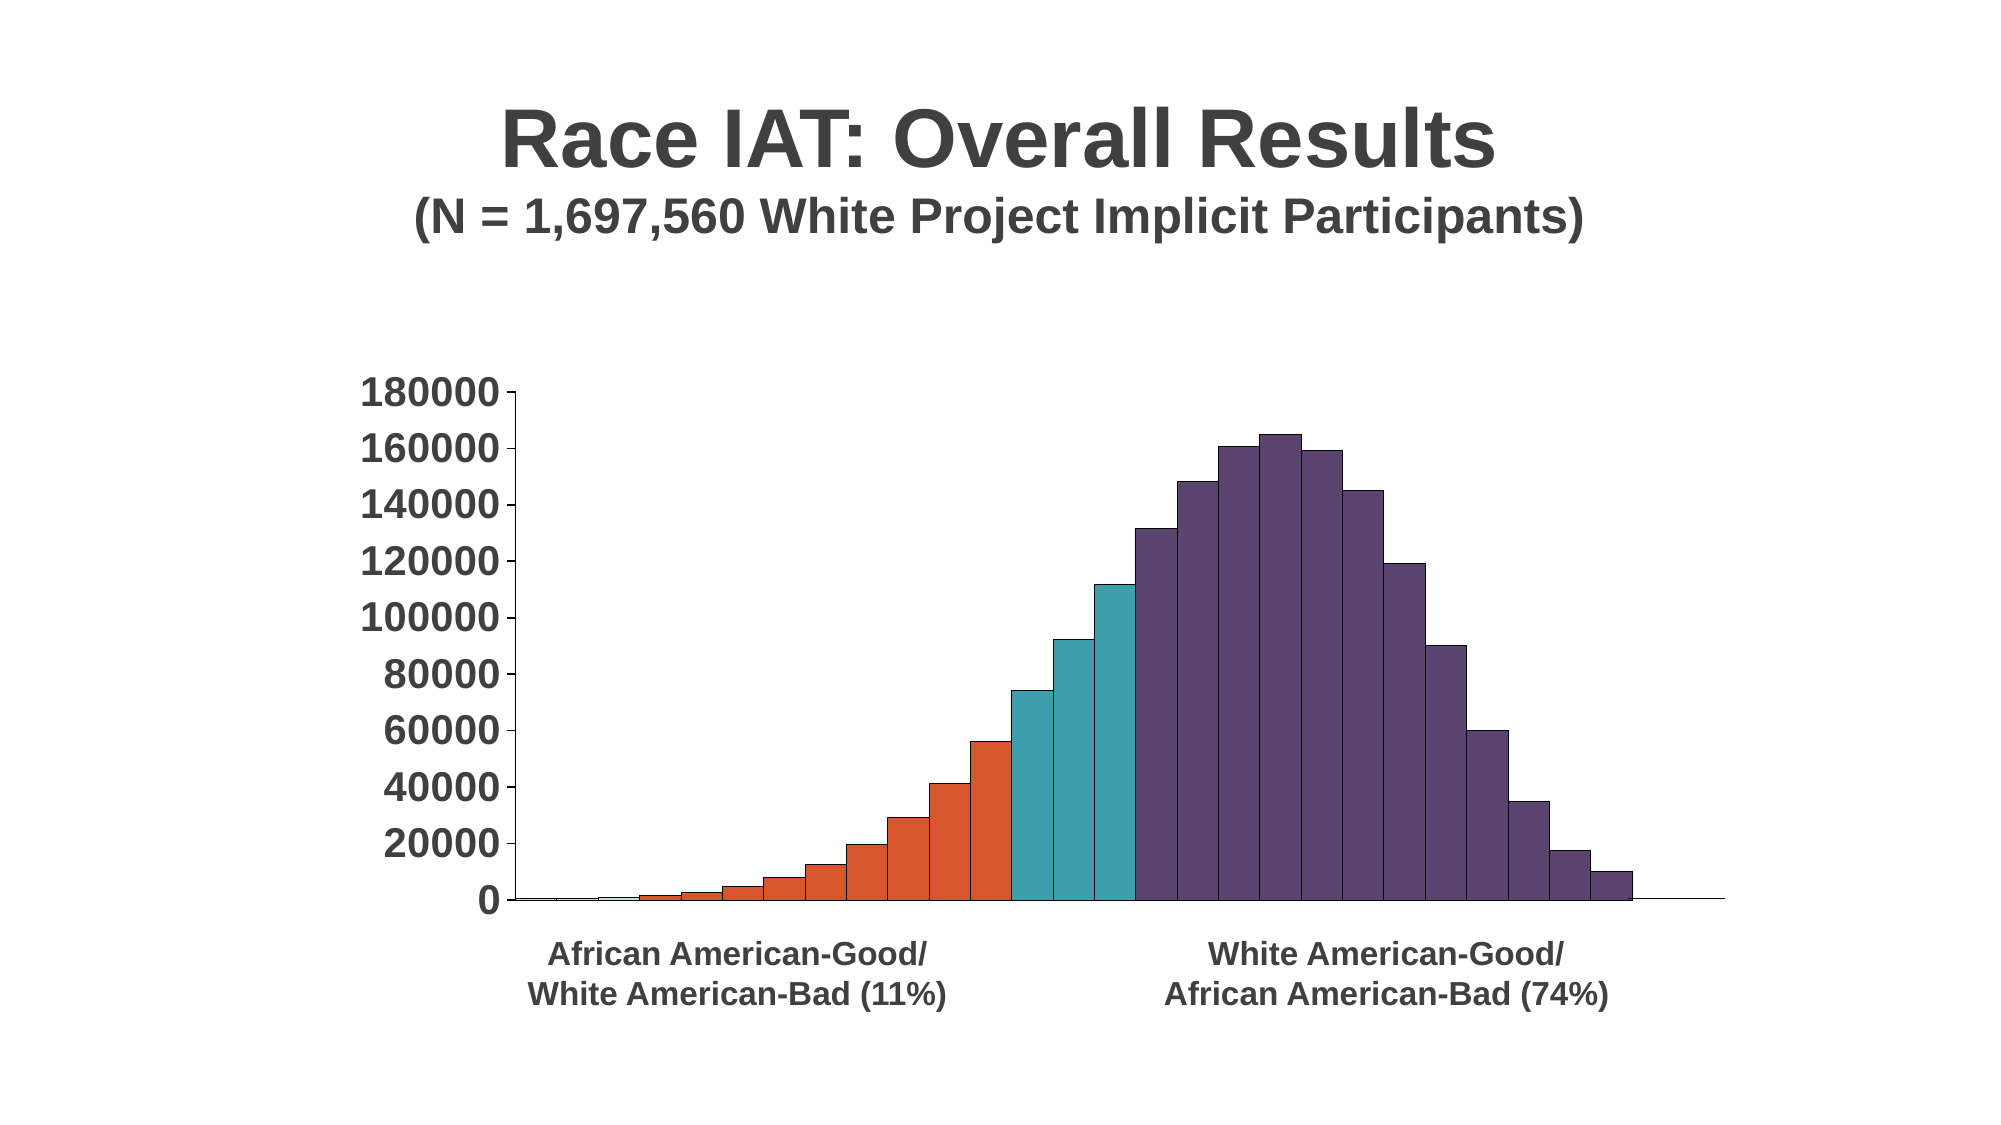

Race IAT: Overall Results
(N = 1,697,560 White Project Implicit Participants)

### Chart

| Category |  |
|---|---|
| <=-1.30 | 633.0 |
| -1.20 | 460.0 |
| -1.10 | 800.0 |
| -1.00 | 1468.0 |
| -.90 | 2673.0 |
| -.80 | 4709.0 |
| -.70 | 7825.0 |
| -.60 | 12720.0 |
| -.50 | 19686.0 |
| -.40 | 29304.0 |
| -.30 | 41307.0 |
| -.20 | 56243.0 |
| -.10 | 74085.0 |
| .00 | 92212.0 |
| .10 | 111852.0 |
| .20 | 131446.0 |
| .30 | 148089.0 |
| .40 | 160782.0 |
| .50 | 164763.0 |
| .60 | 159288.0 |
| .70 | 144887.0 |
| .80 | 119152.0 |
| .90 | 90225.0 |
| 1.00 | 60123.0 |
| 1.10 | 35061.0 |
| 1.20 | 17472.0 |
| >=1.30 | 10265.0 |
White American-Good/
African American-Bad (74%)
African American-Good/
White American-Bad (11%)